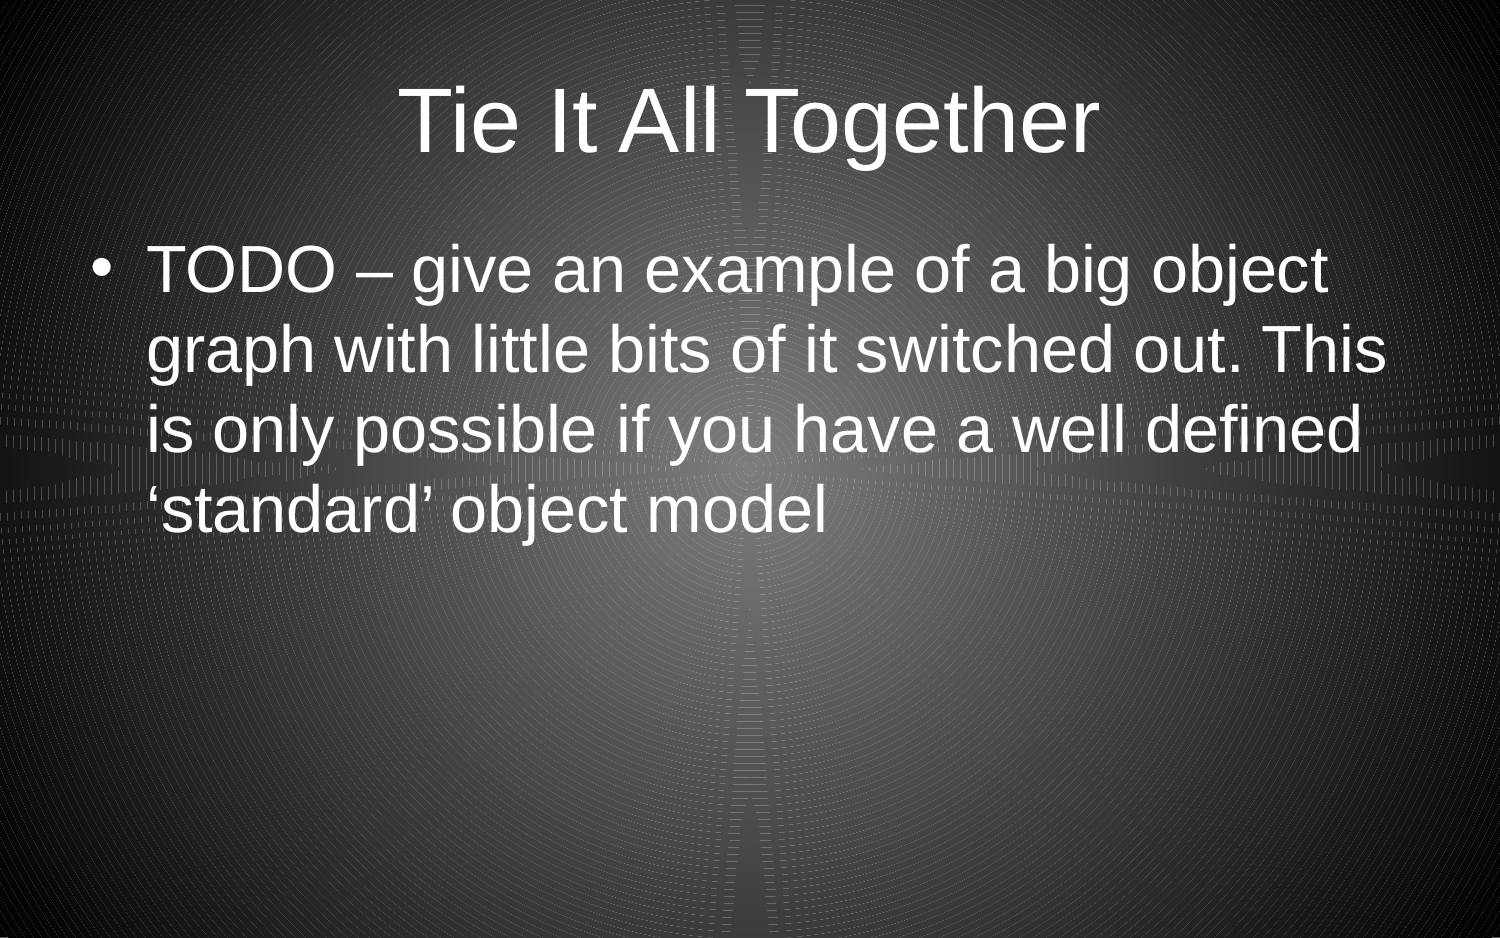

# Tie It All Together
TODO – give an example of a big object graph with little bits of it switched out. This is only possible if you have a well defined ‘standard’ object model